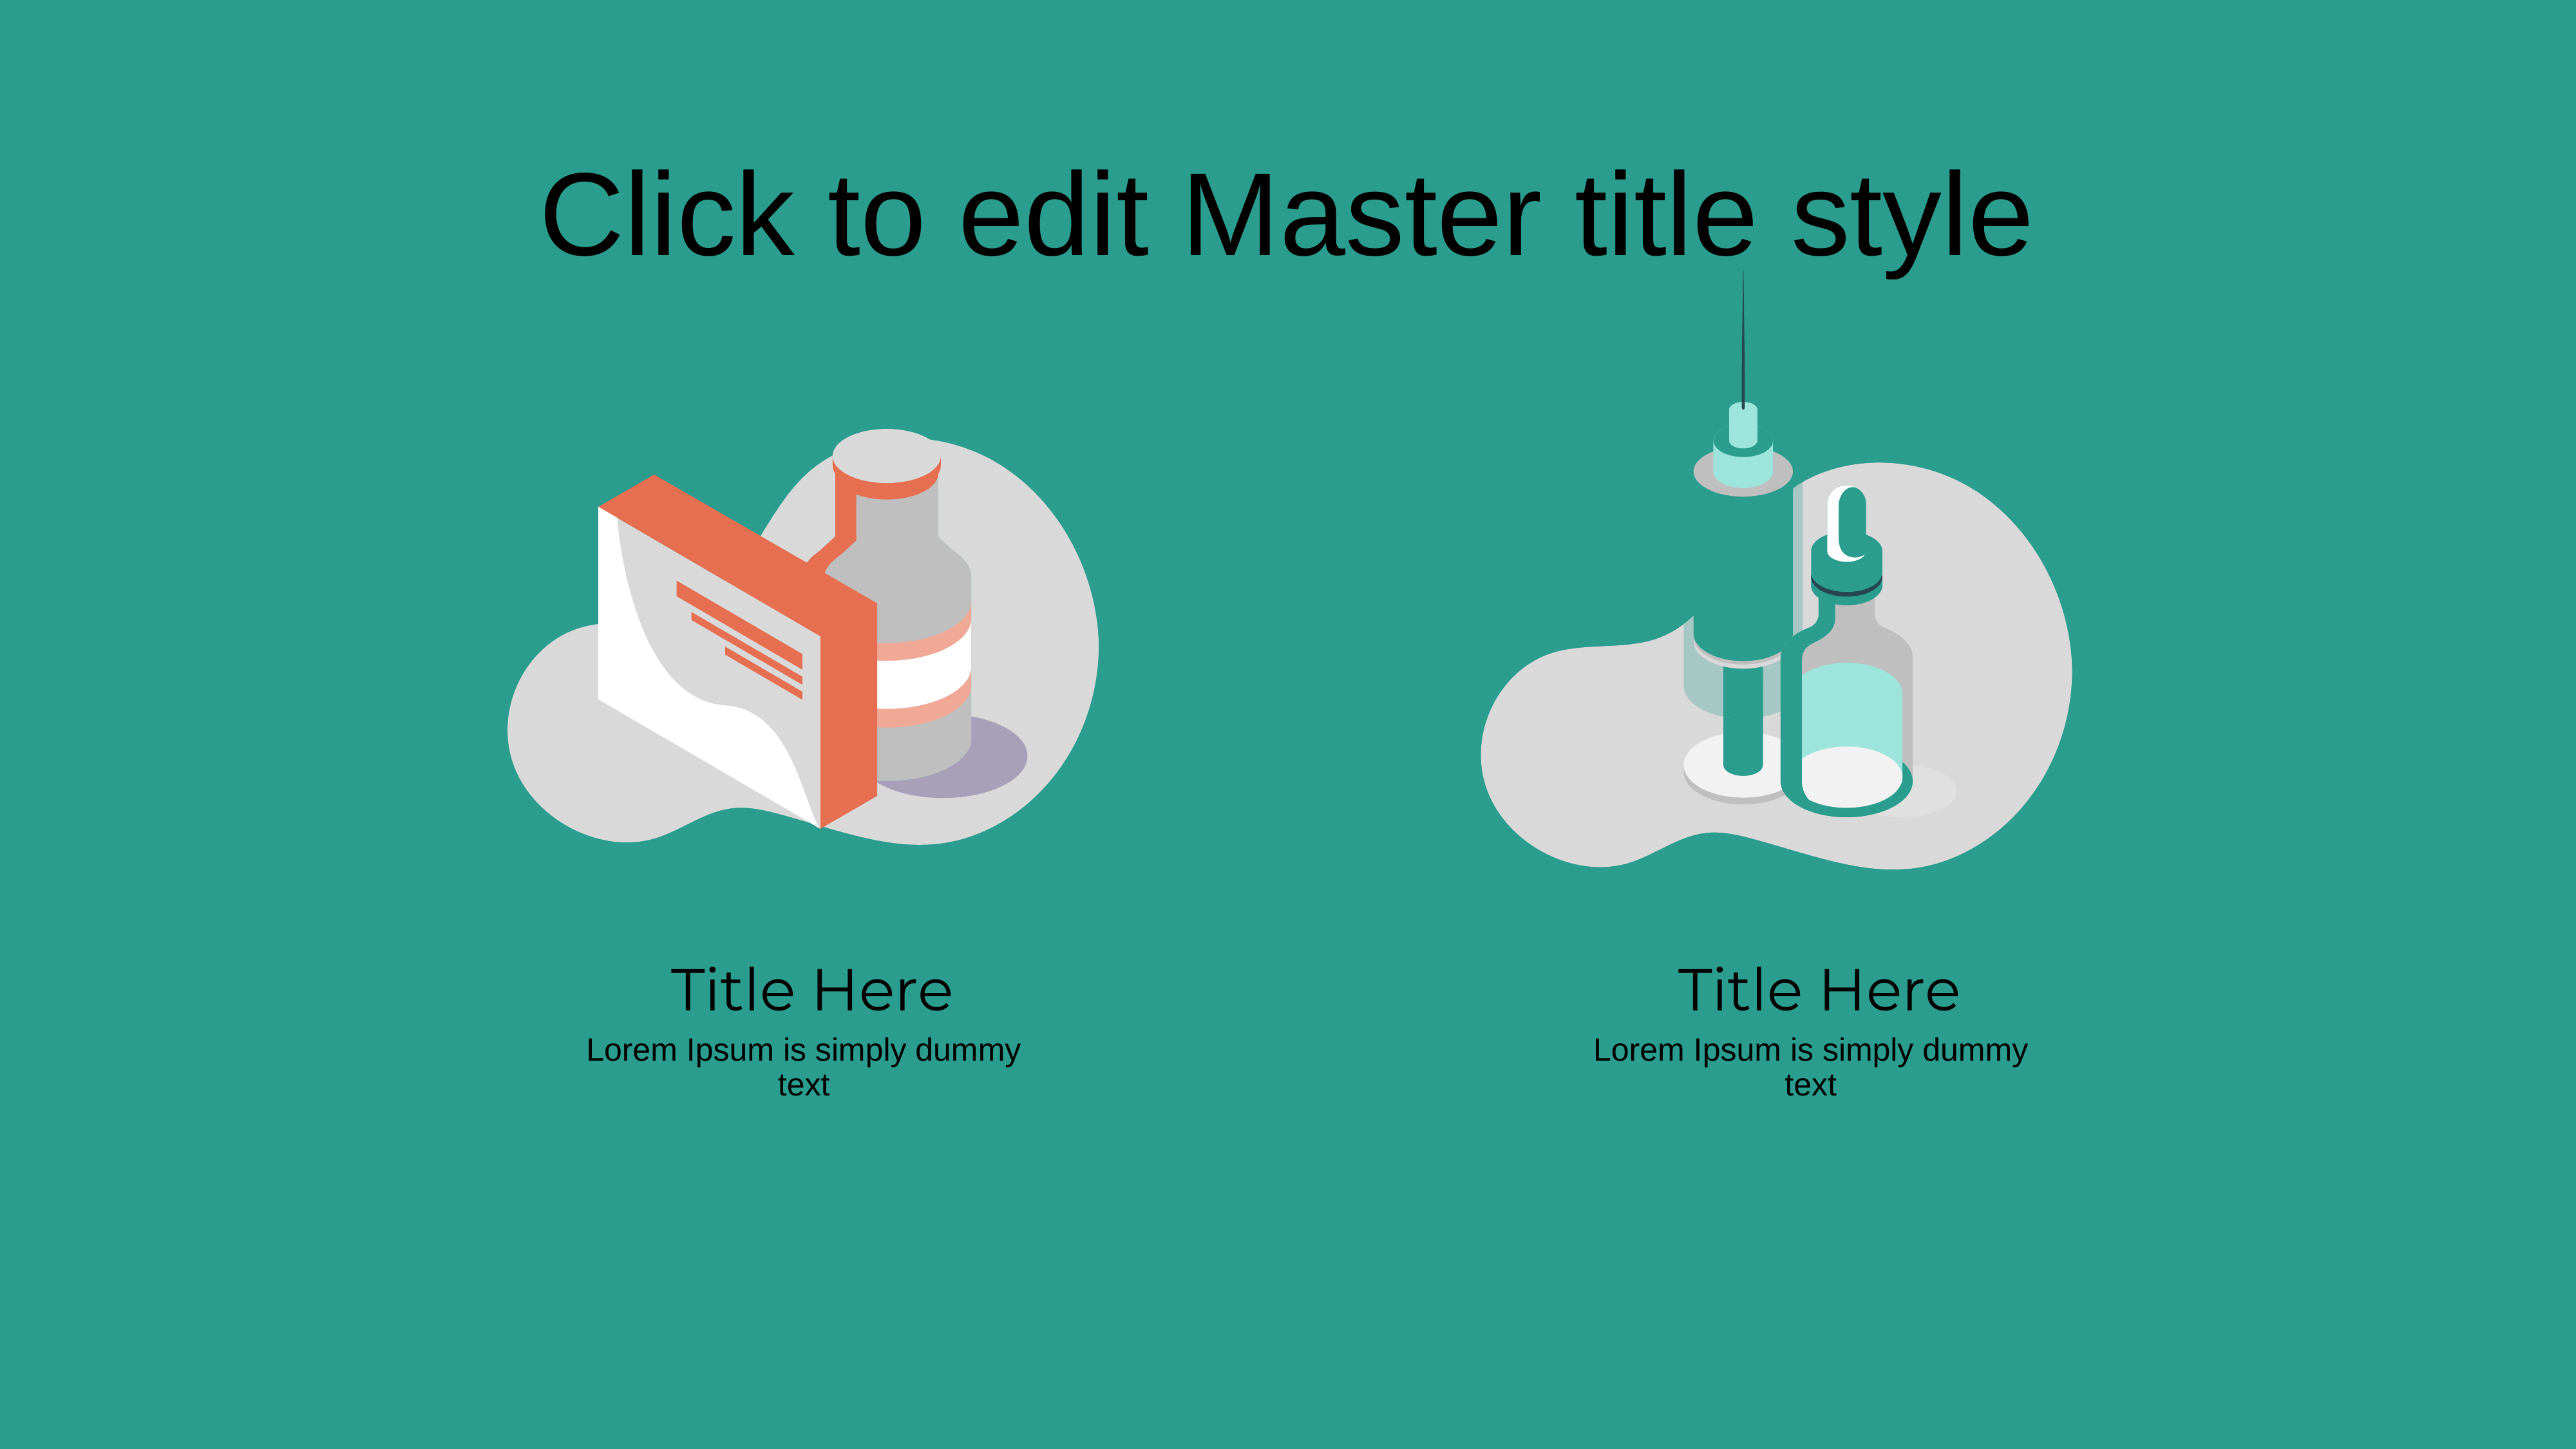

Click to edit Master title style

Title Here
Title Here
Lorem Ipsum is simply dummy text
Lorem Ipsum is simply dummy text